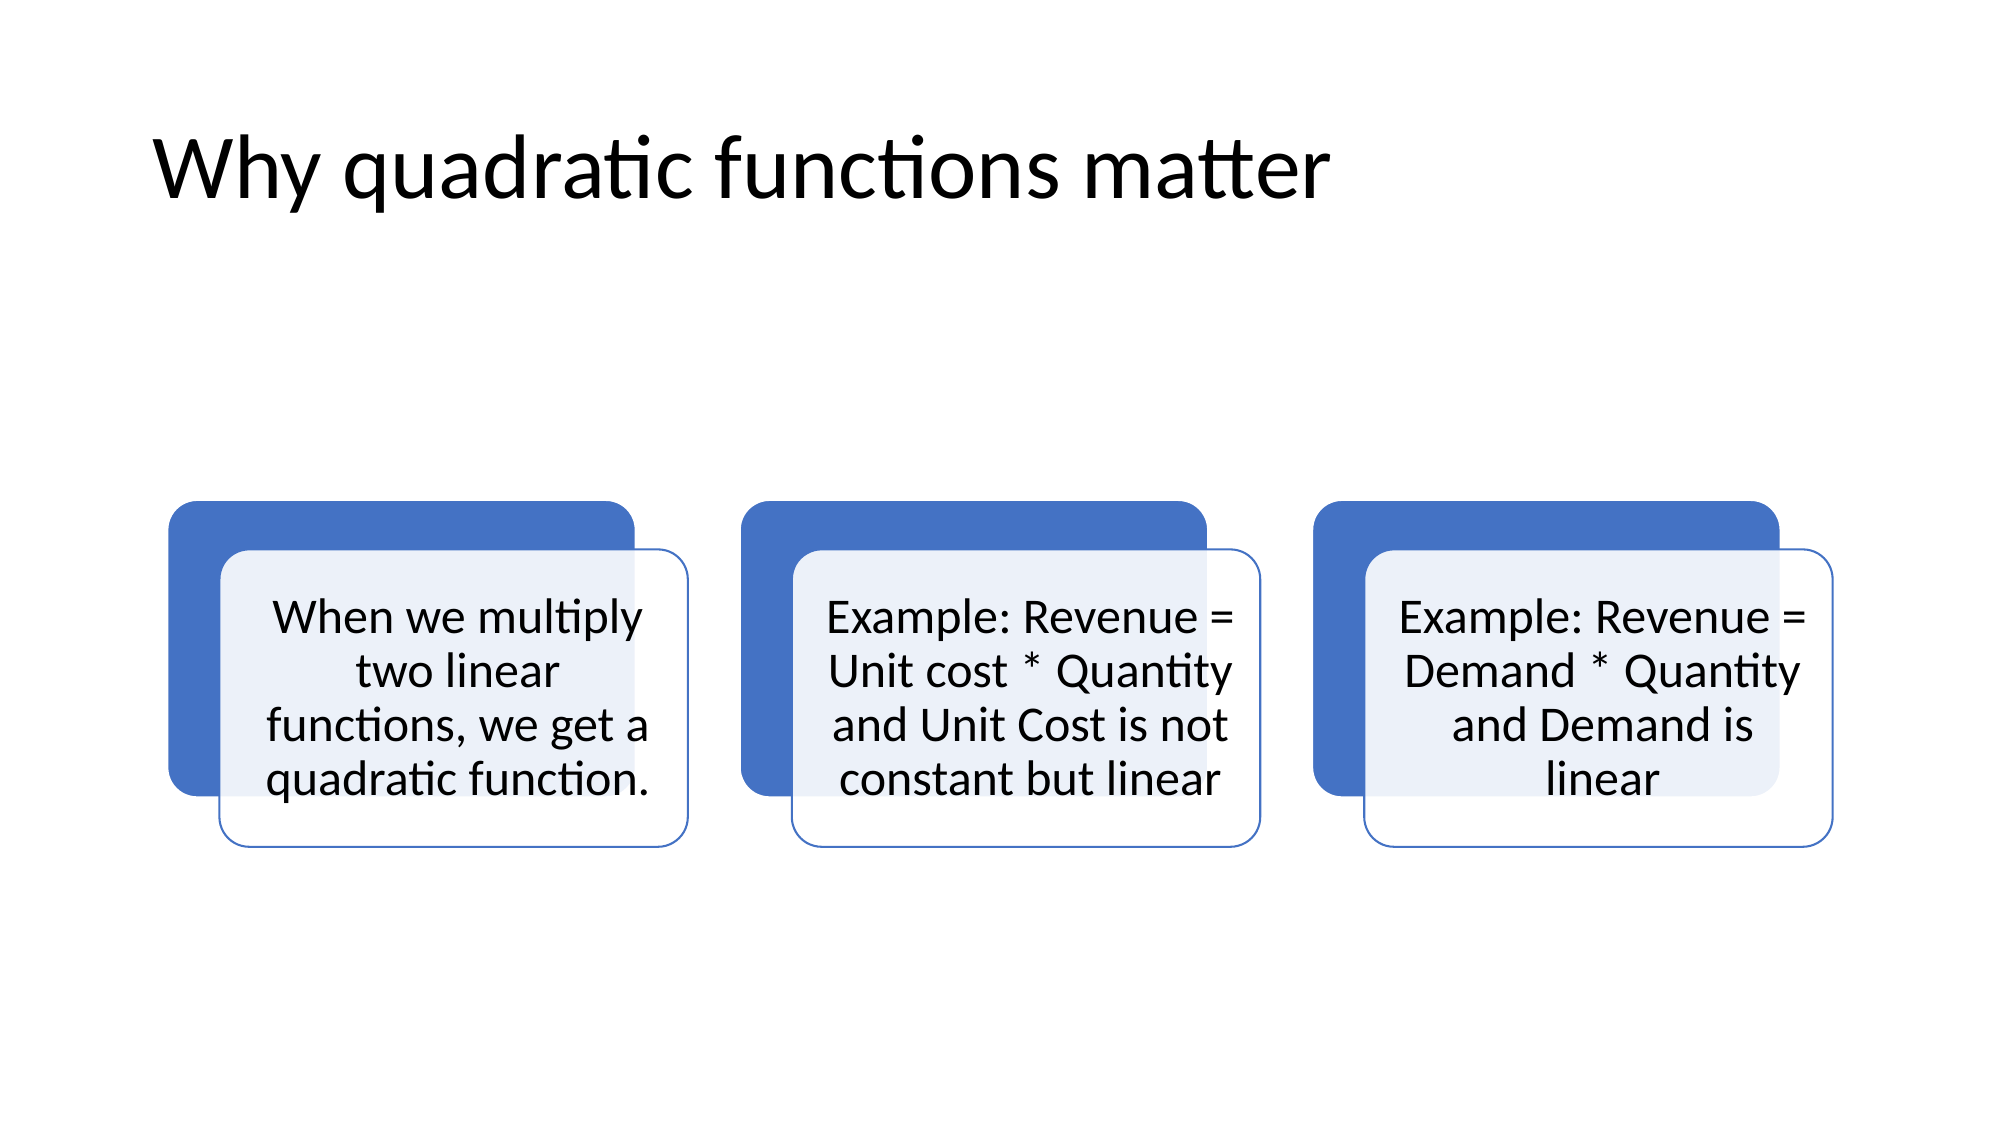

# Why quadratic functions matter
When we multiply two linear functions, we get a quadratic function.
Example: Revenue = Unit cost * Quantity and Unit Cost is not constant but linear
Example: Revenue = Demand * Quantity and Demand is linear